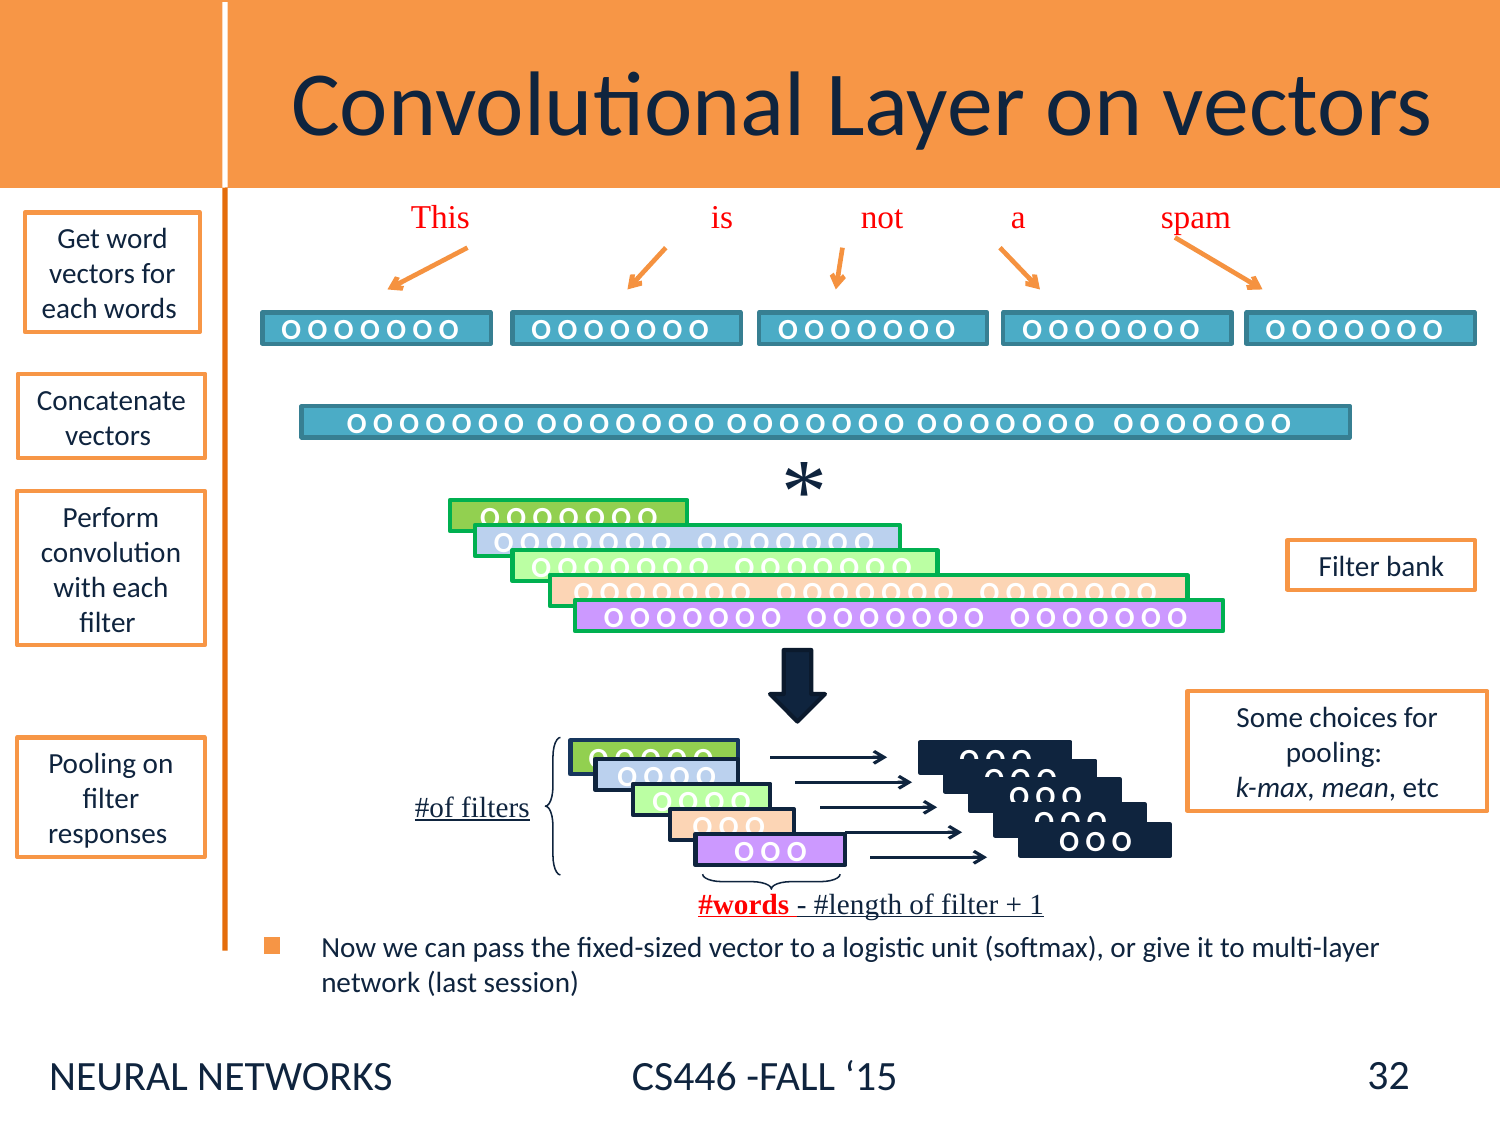

# Convolutional Layer on vectors
This 		is 	not 	a 	spam
Get word vectors for each words

Now we can pass the fixed-sized vector to a logistic unit (softmax), or give it to multi-layer network (last session)

O O O O O O O
O O O O O O O
O O O O O O O
O O O O O O O
O O O O O O O
Concatenate vectors
O O O O O O O  O O O O O O O  O O O O O O O  O O O O O O O   O O O O O O O
*
Perform convolution with each filter
O O O O O O O
O O O O O O O    O O O O O O O
Filter bank
O O O O O O O    O O O O O O O
O O O O O O O    O O O O O O O    O O O O O O O
O O O O O O O    O O O O O O O    O O O O O O O

Some choices for pooling:
k-max, mean, etc
Pooling on filter responses

O O O O O
O O O
O O O O
O O O
O O O
#of filters
O O O O
O O O
O O O

O O O
O O O
#words - #length of filter + 1
32